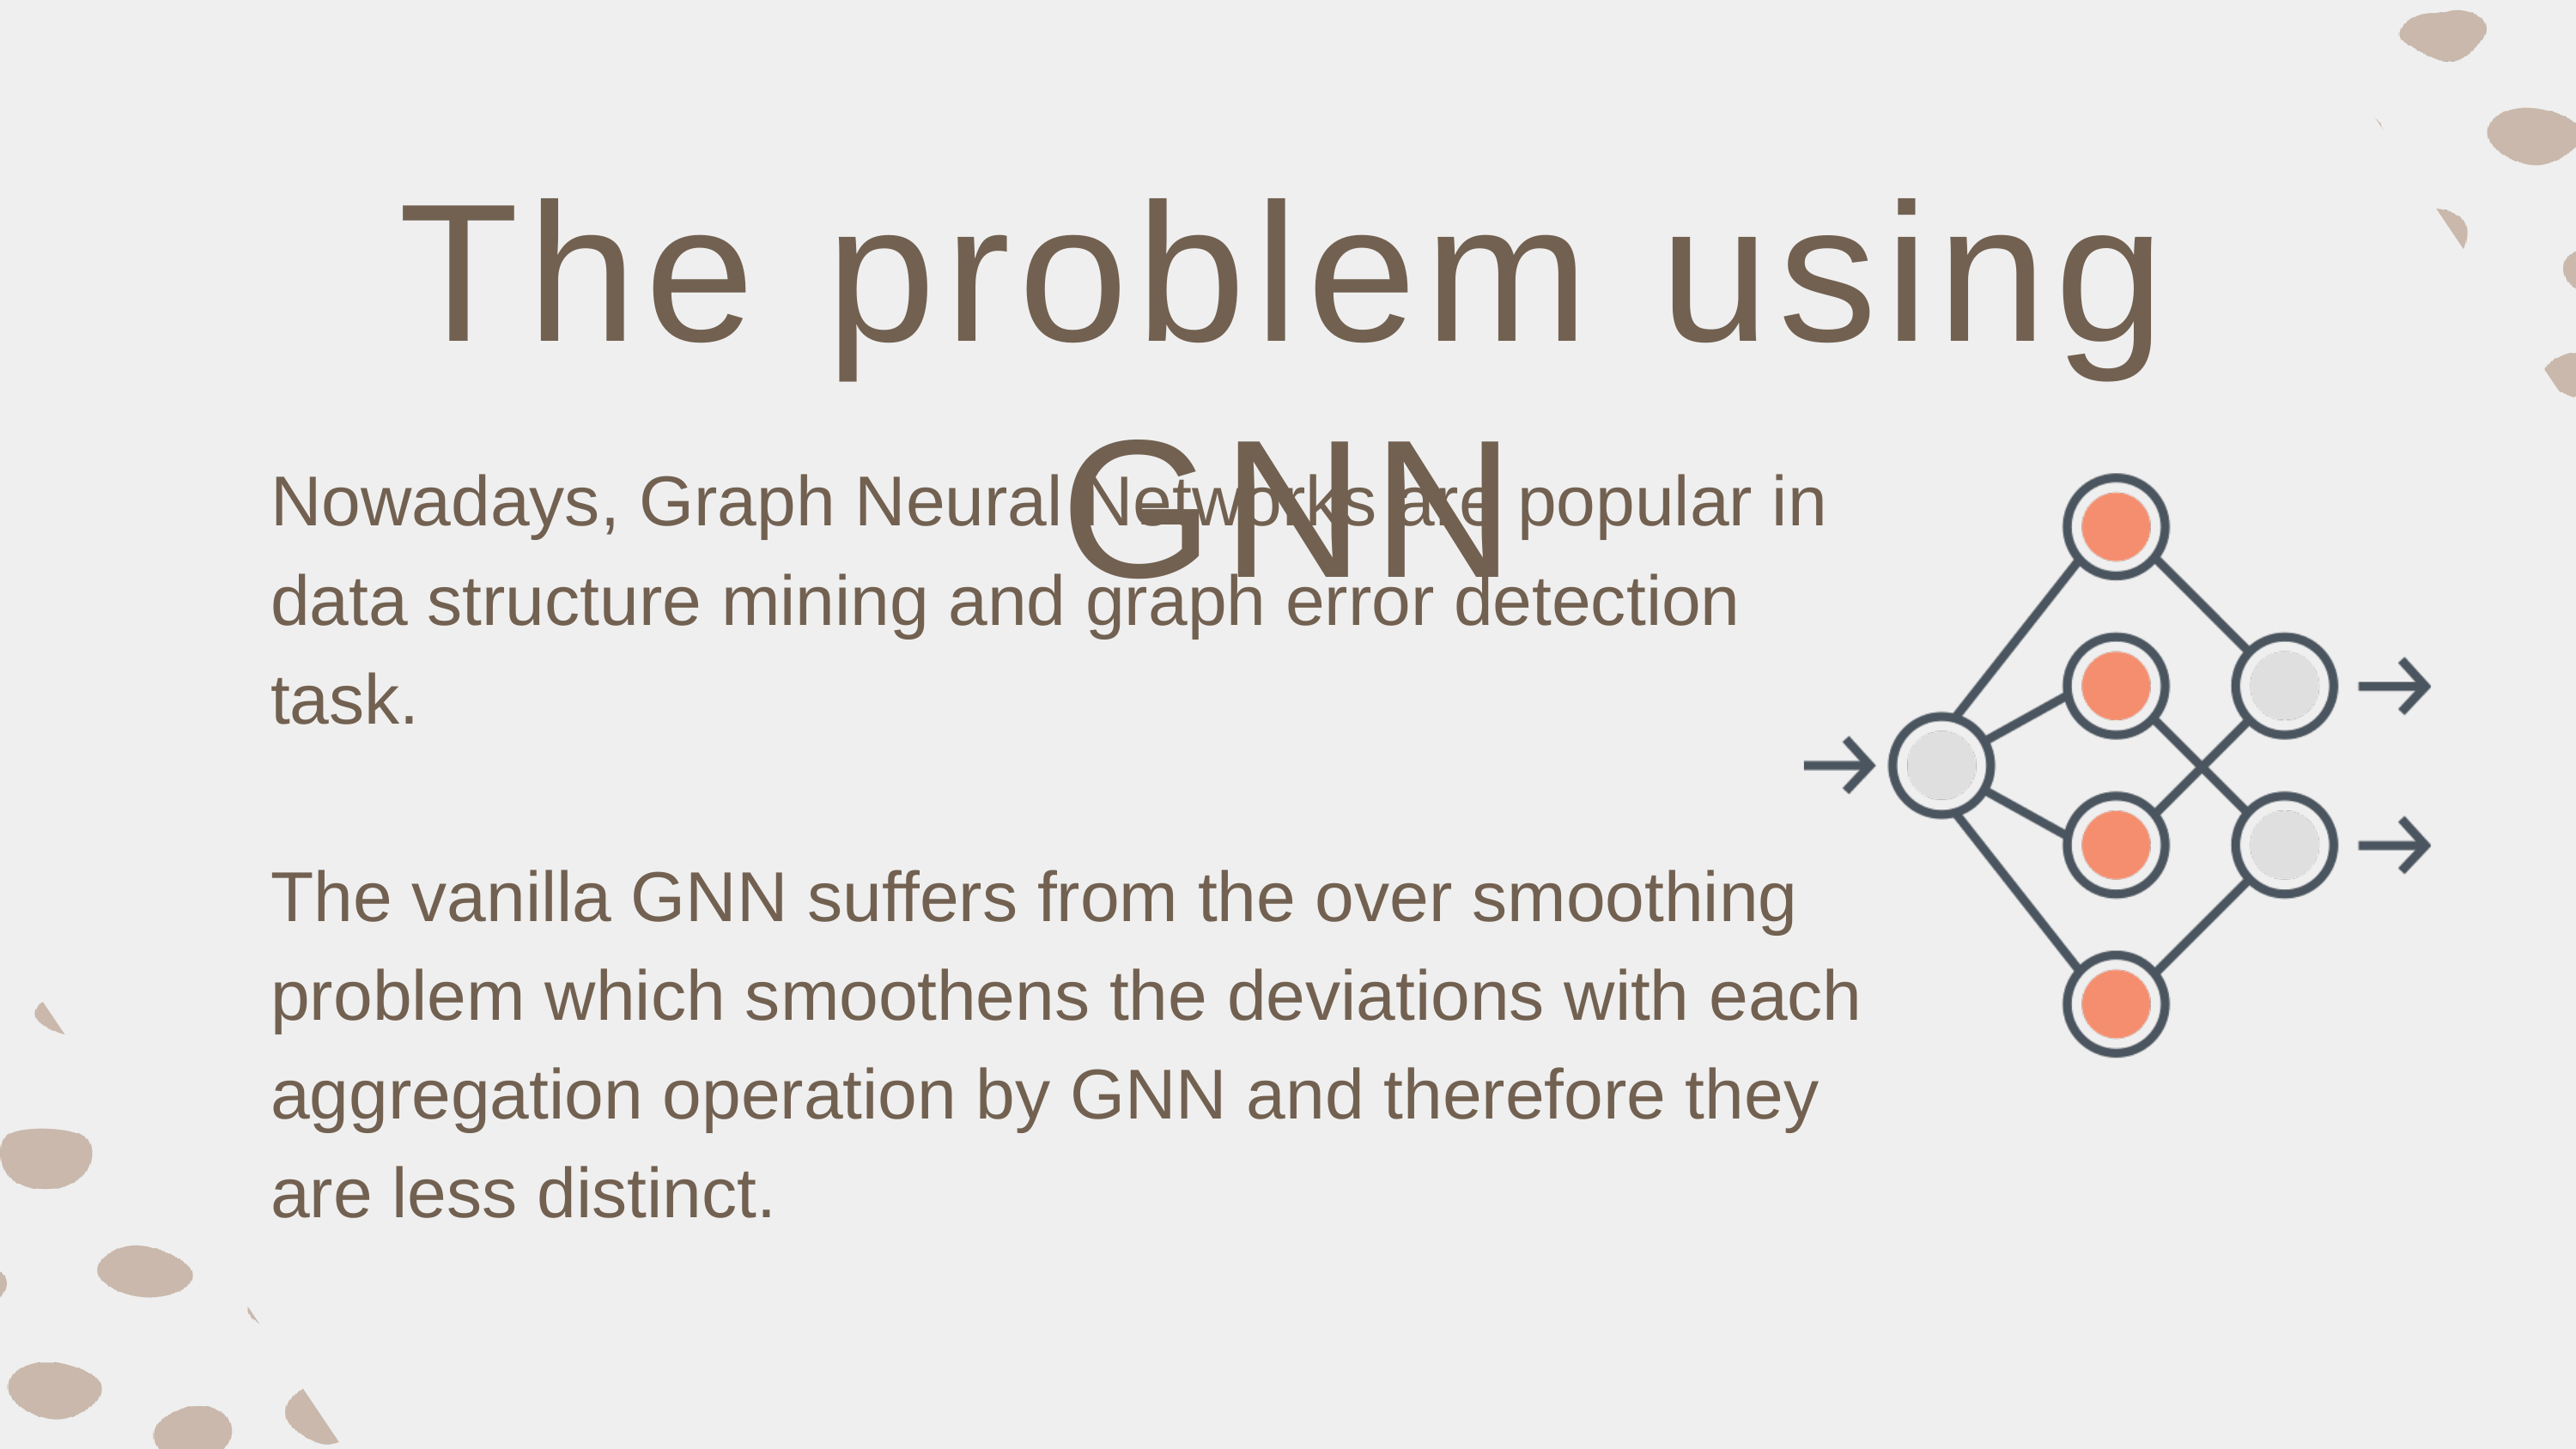

The problem using GNN
Nowadays, Graph Neural Networks are popular in data structure mining and graph error detection task.

The vanilla GNN suffers from the over smoothing problem which smoothens the deviations with each aggregation operation by GNN and therefore they are less distinct.